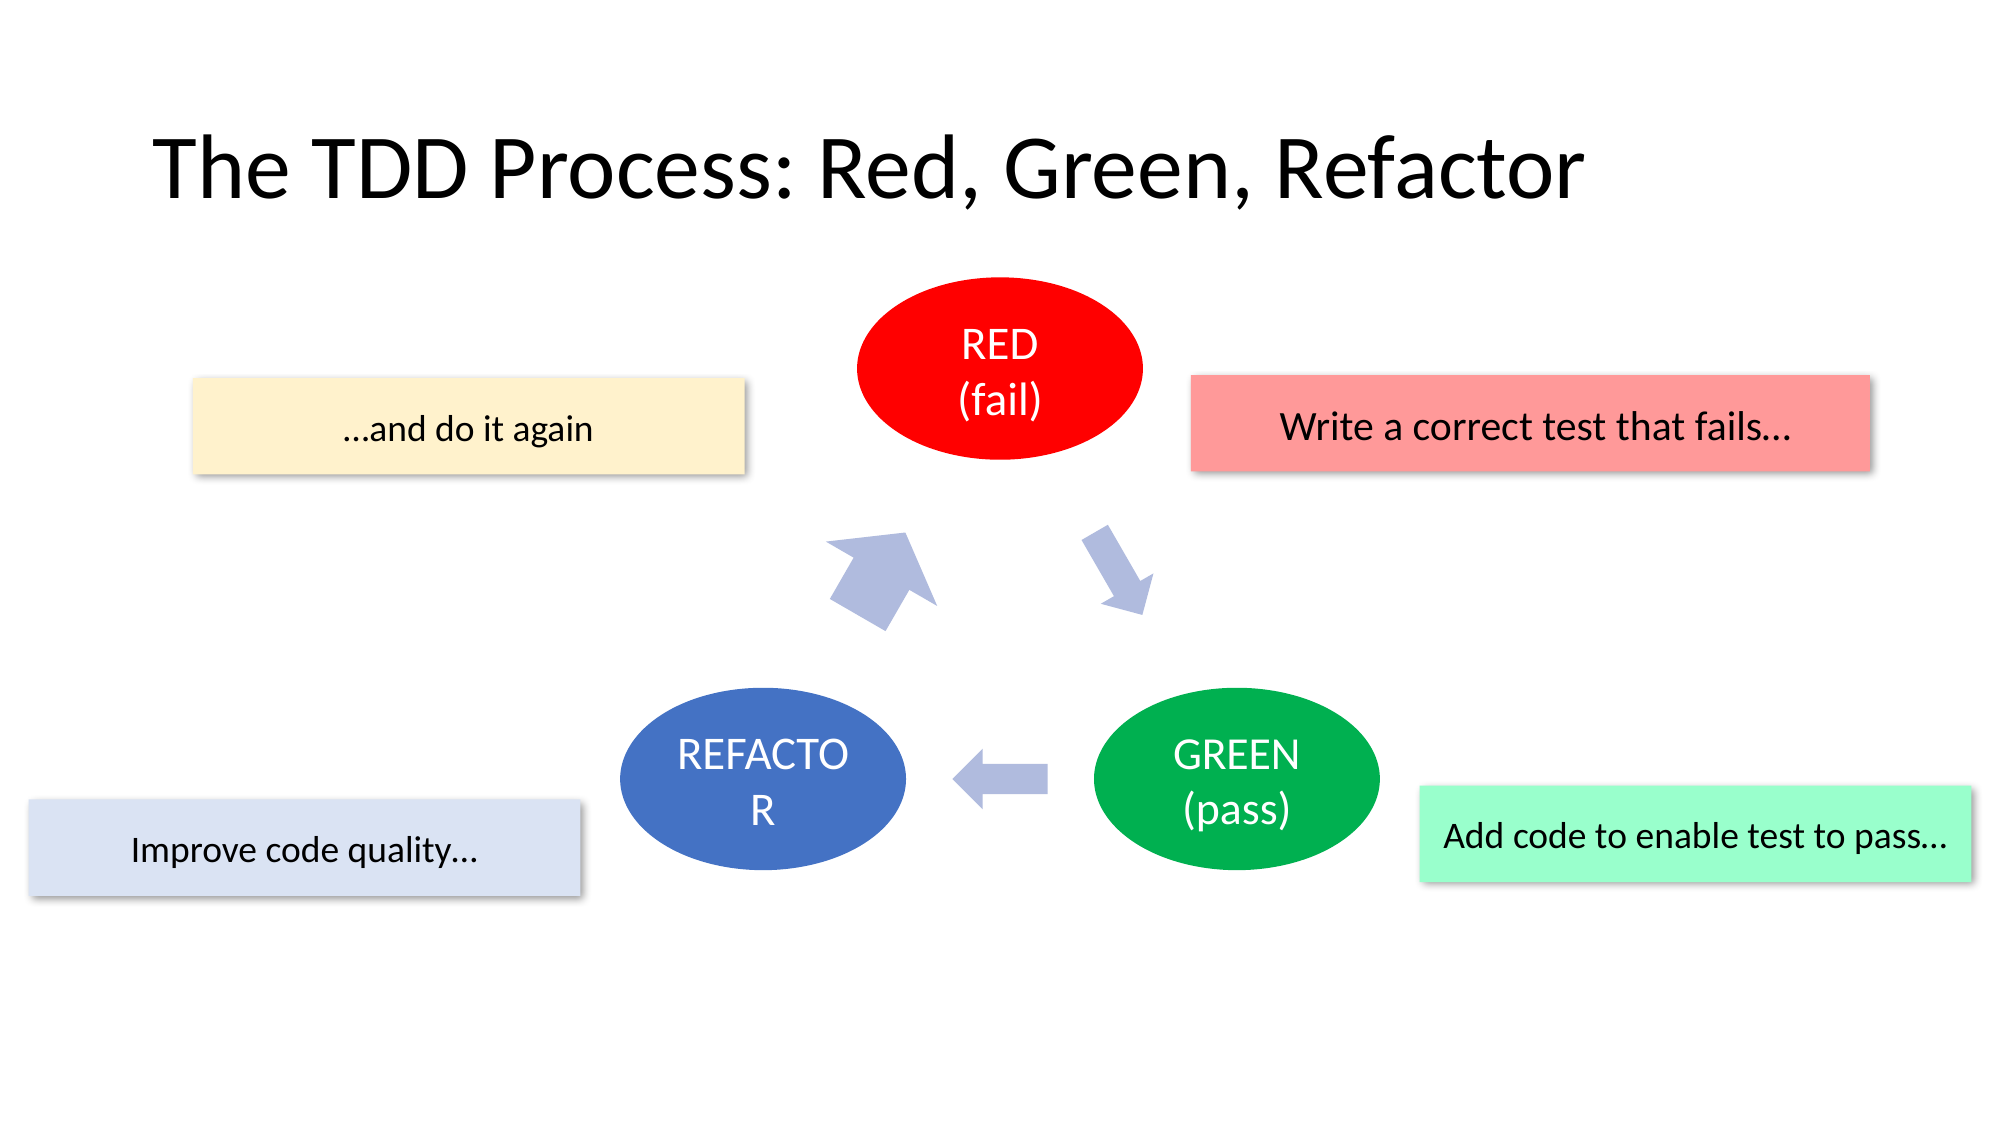

# The TDD Process: Red, Green, Refactor
RED
(fail)
GREEN
(pass)
REFACTOR
 Write a correct test that fails…
…and do it again
Add code to enable test to pass…
Improve code quality…